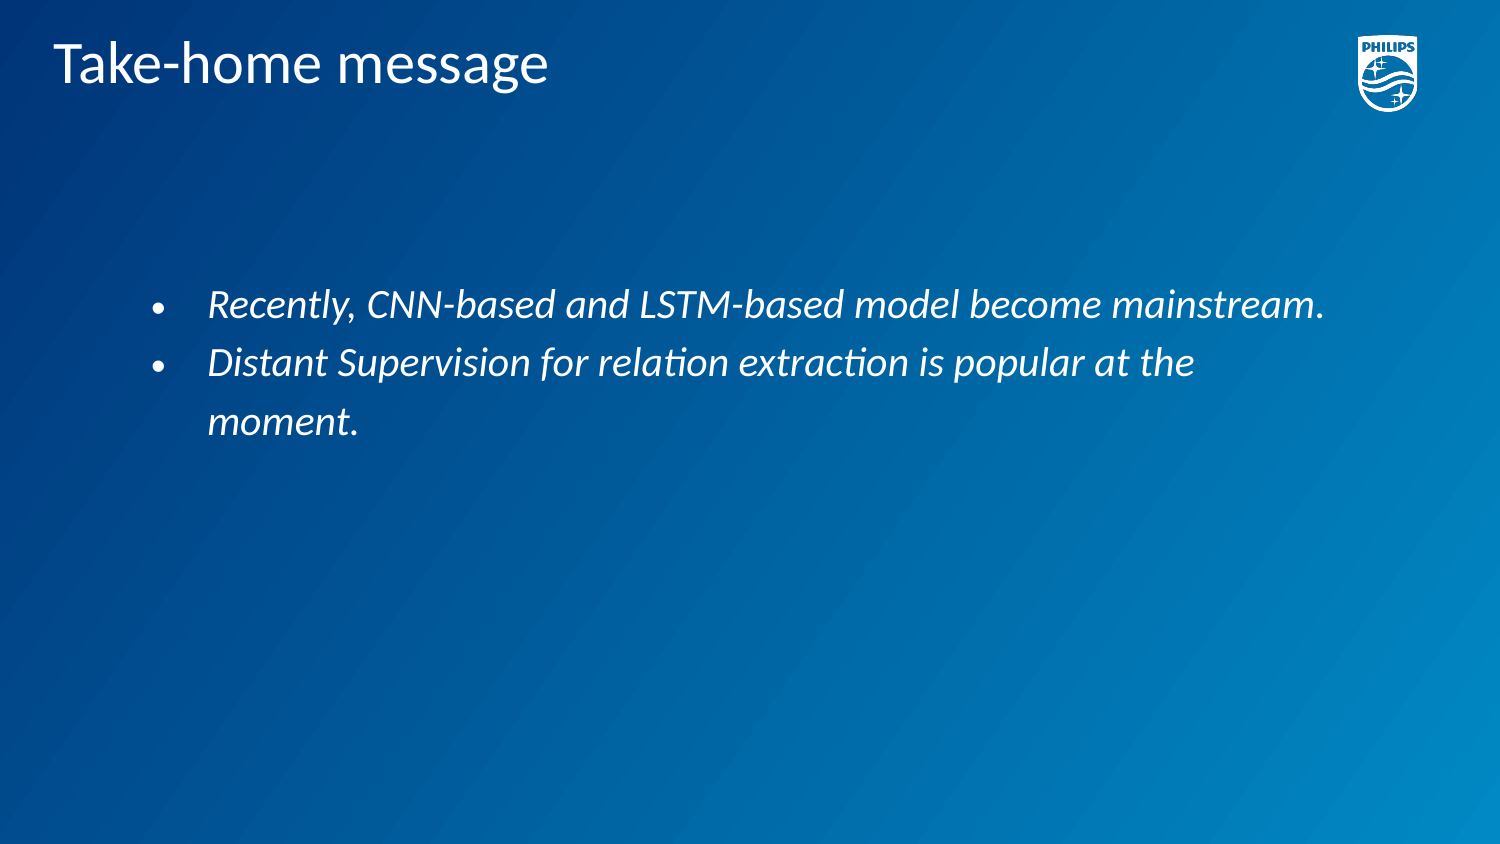

Take-home message
Recently, CNN-based and LSTM-based model become mainstream.
Distant Supervision for relation extraction is popular at the moment.